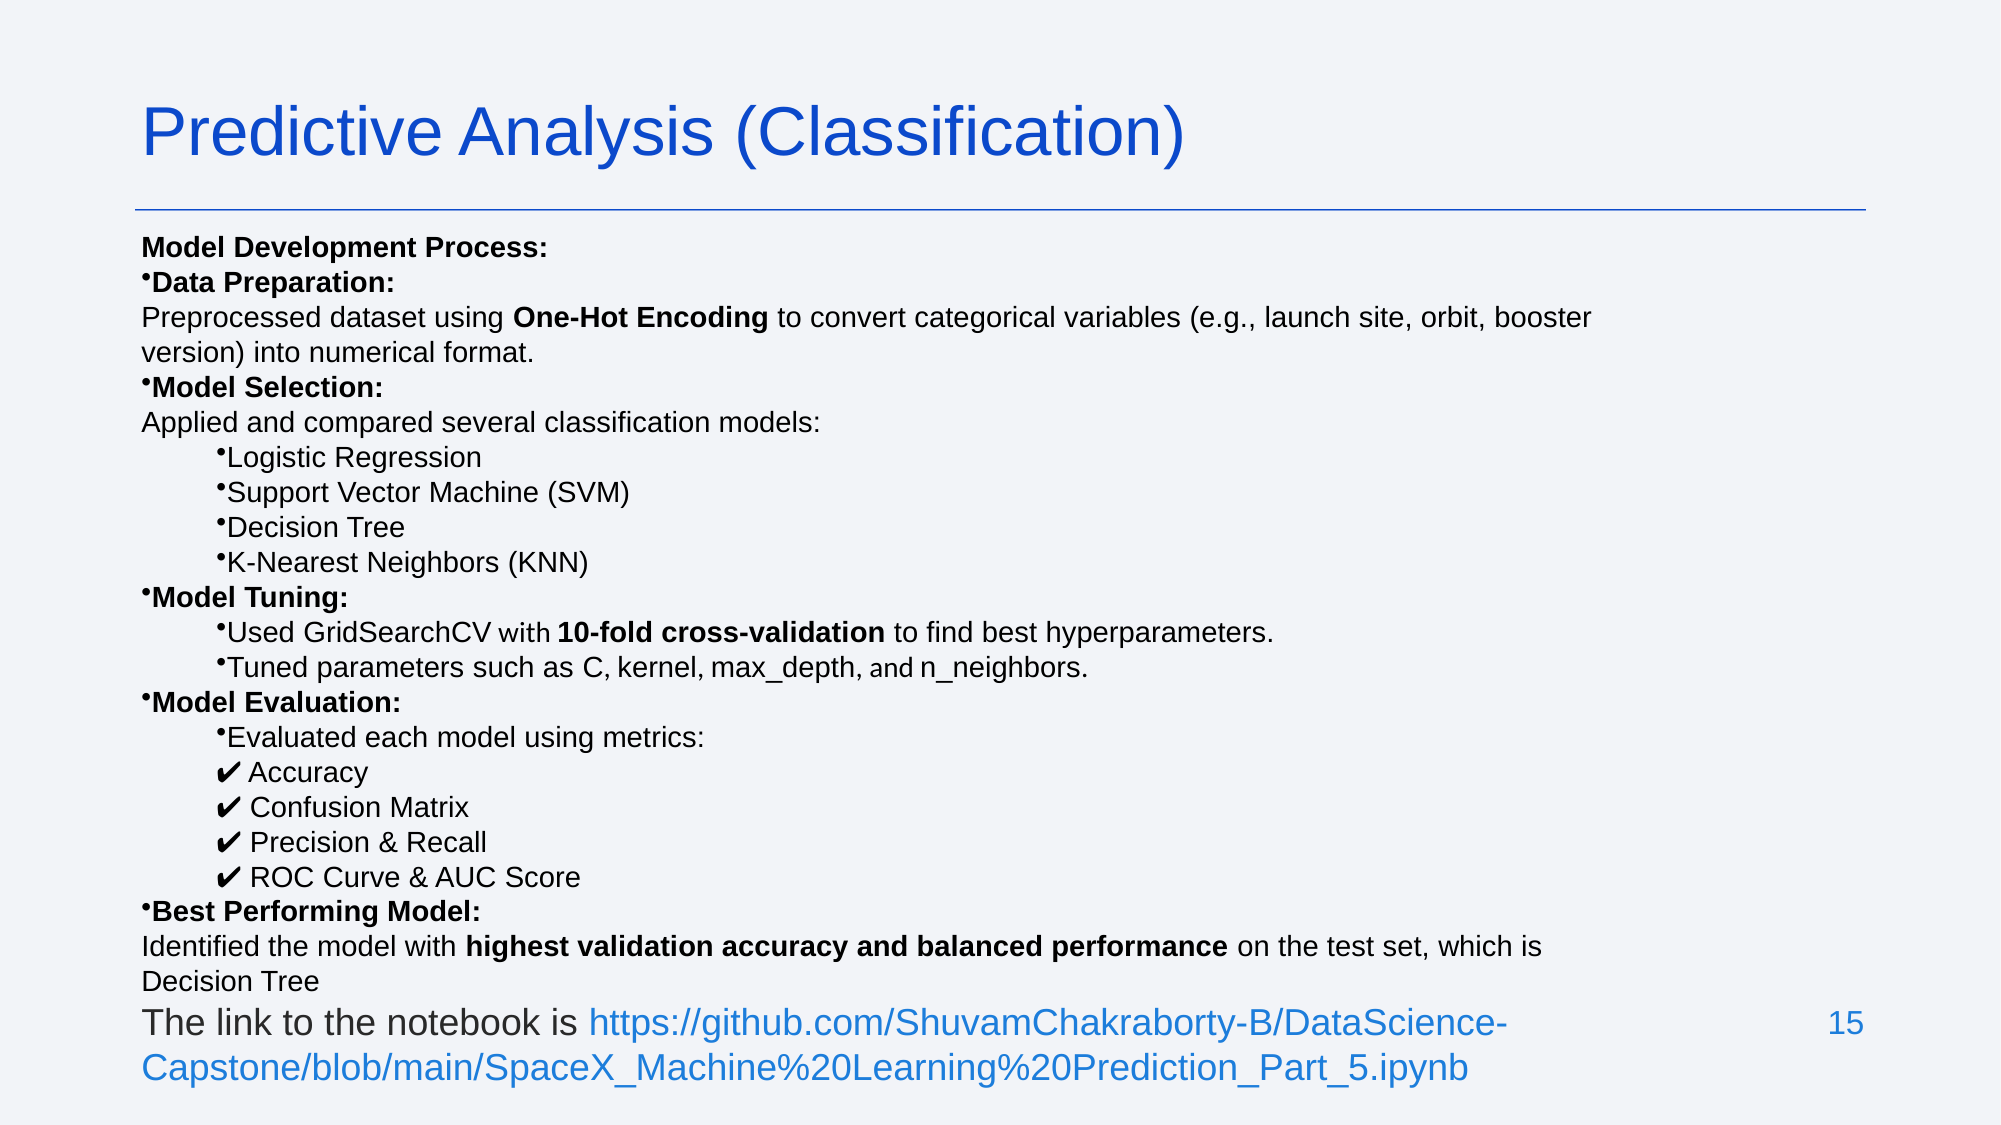

Predictive Analysis (Classification)
Model Development Process:
Data Preparation:
Preprocessed dataset using One-Hot Encoding to convert categorical variables (e.g., launch site, orbit, booster version) into numerical format.
Model Selection:
Applied and compared several classification models:
Logistic Regression
Support Vector Machine (SVM)
Decision Tree
K-Nearest Neighbors (KNN)
Model Tuning:
Used GridSearchCV with 10-fold cross-validation to find best hyperparameters.
Tuned parameters such as C, kernel, max_depth, and n_neighbors.
Model Evaluation:
Evaluated each model using metrics:
✔️ Accuracy
✔️ Confusion Matrix
✔️ Precision & Recall
✔️ ROC Curve & AUC Score
Best Performing Model:
Identified the model with highest validation accuracy and balanced performance on the test set, which is Decision Tree
The link to the notebook is https://github.com/ShuvamChakraborty-B/DataScience-Capstone/blob/main/SpaceX_Machine%20Learning%20Prediction_Part_5.ipynb
15